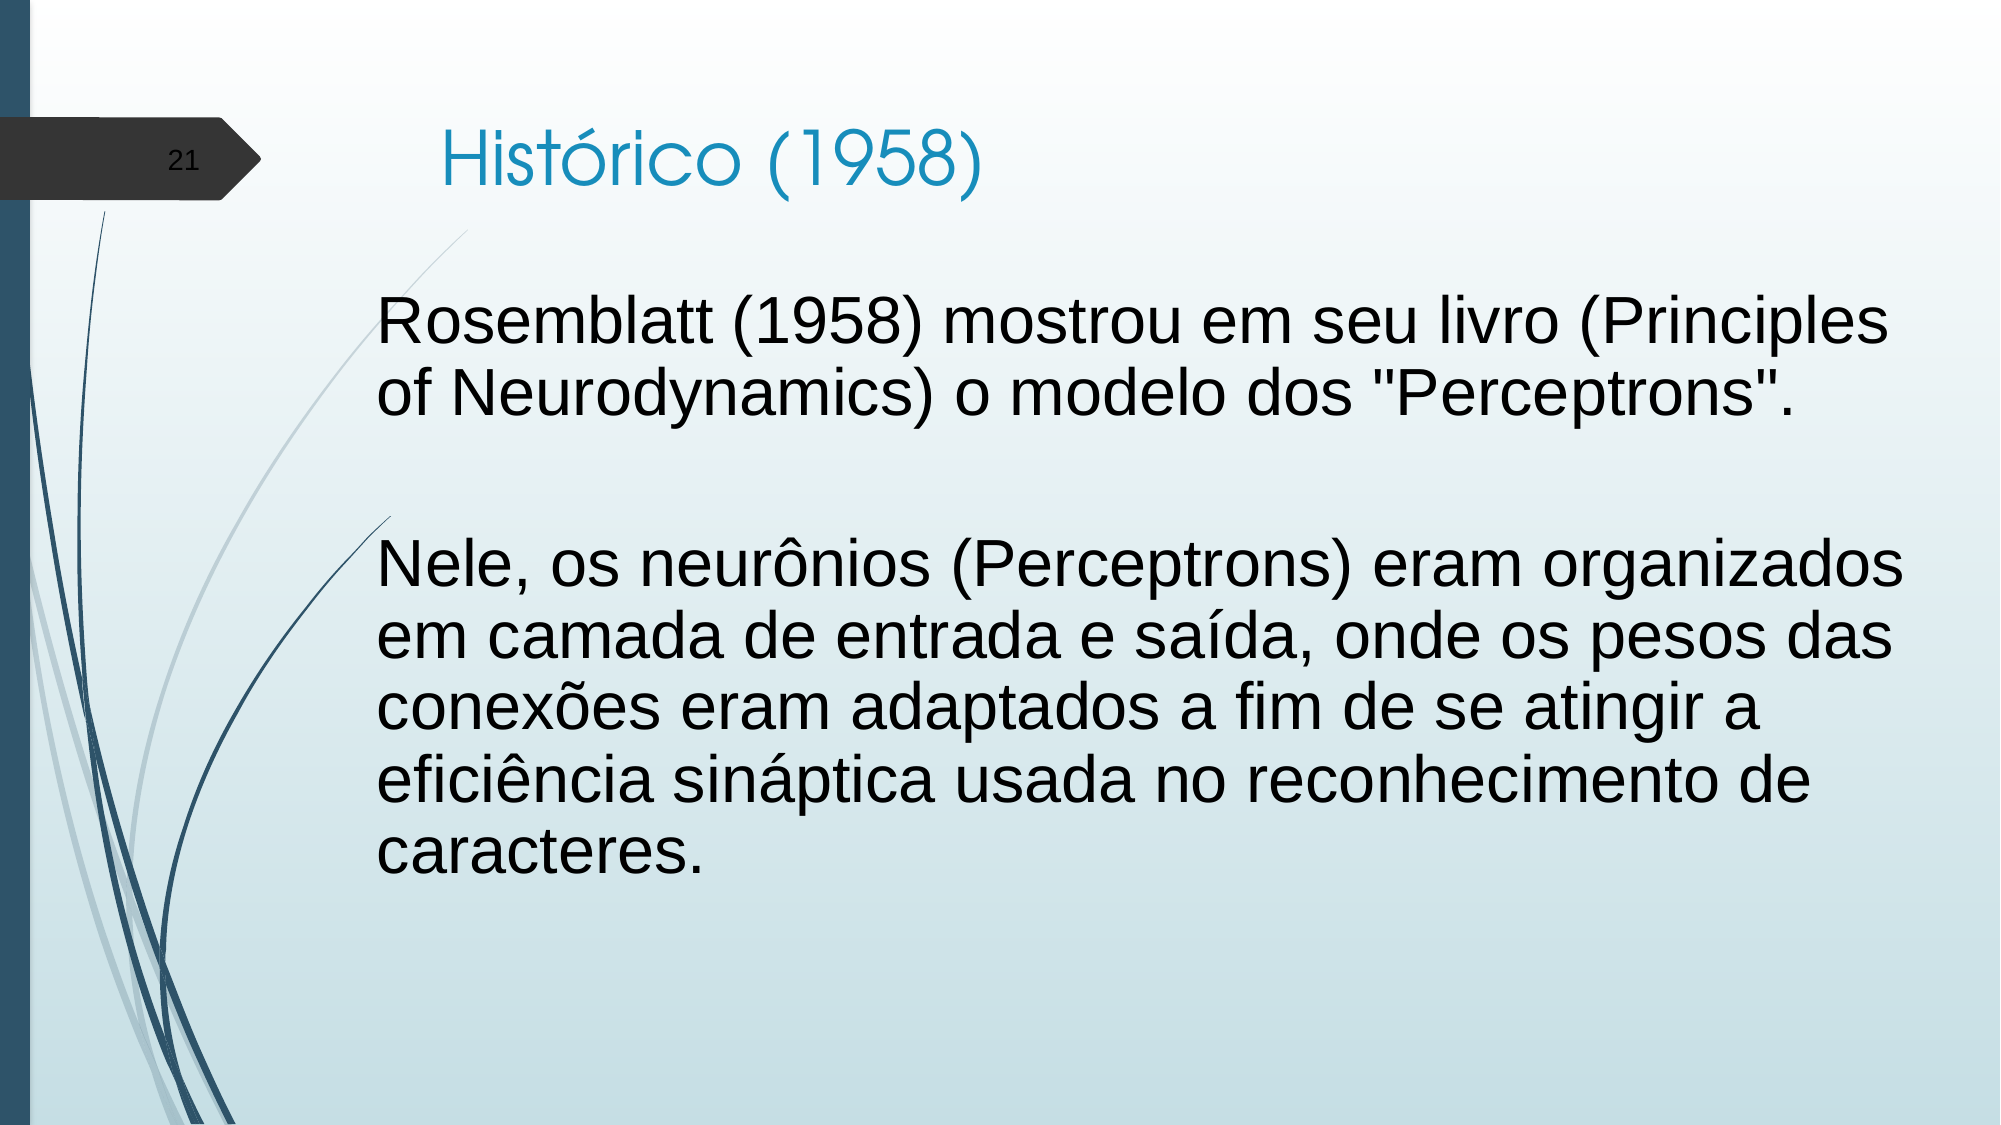

# Histórico (1958)
21
Rosemblatt (1958) mostrou em seu livro (Principles of Neurodynamics) o modelo dos "Perceptrons".

Nele, os neurônios (Perceptrons) eram organizados em camada de entrada e saída, onde os pesos das conexões eram adaptados a fim de se atingir a eficiência sináptica usada no reconhecimento de caracteres.